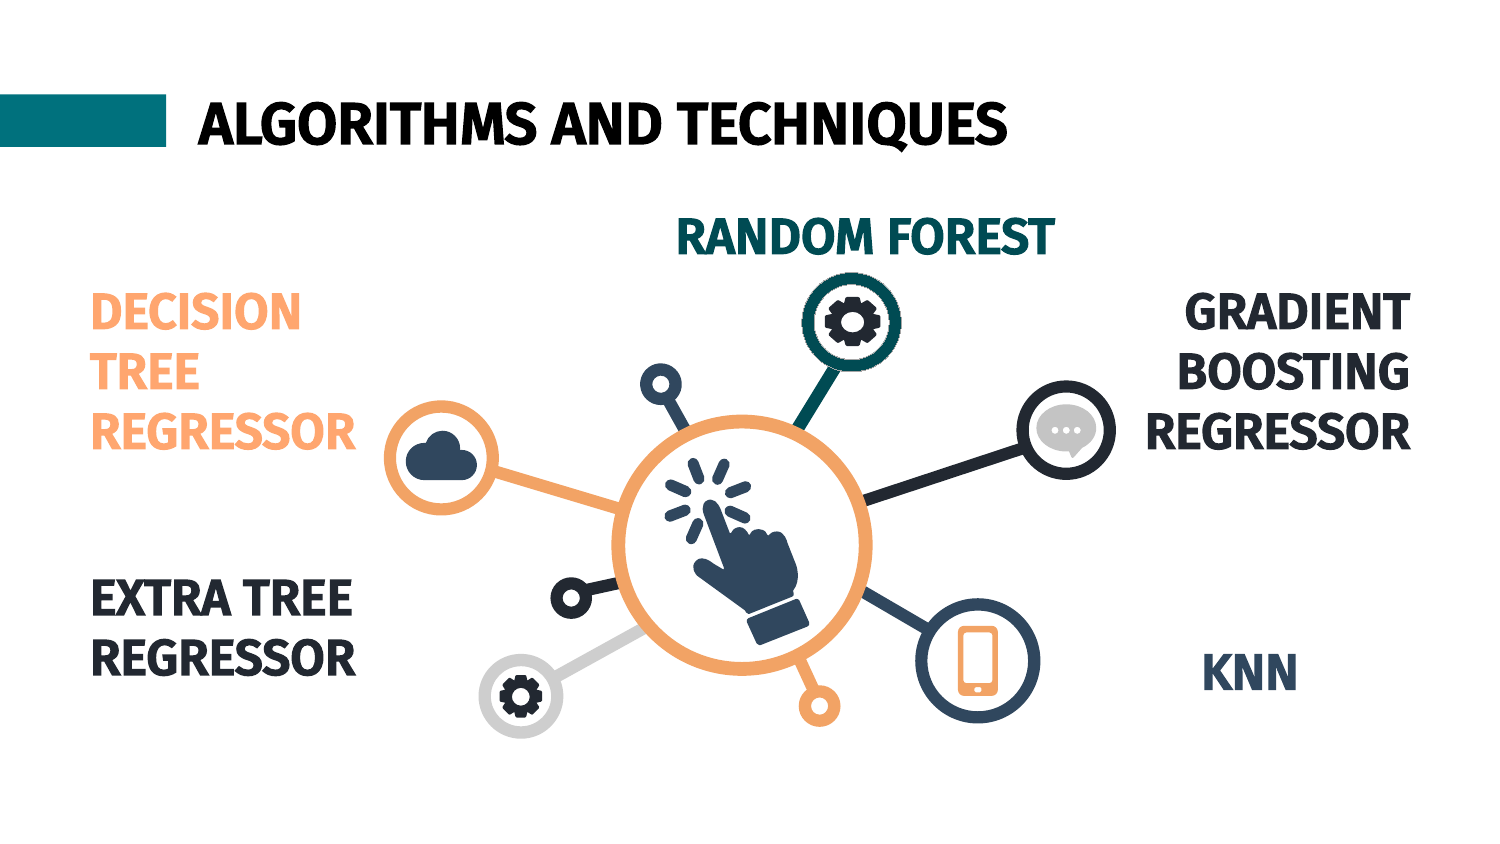

ALGORITHMS AND TECHNIQUES

RANDOM FOREST

DECISION TREE REGRESSOR
GRADIENT BOOSTING REGRESSOR

EXTRA TREE REGRESSOR
KNN